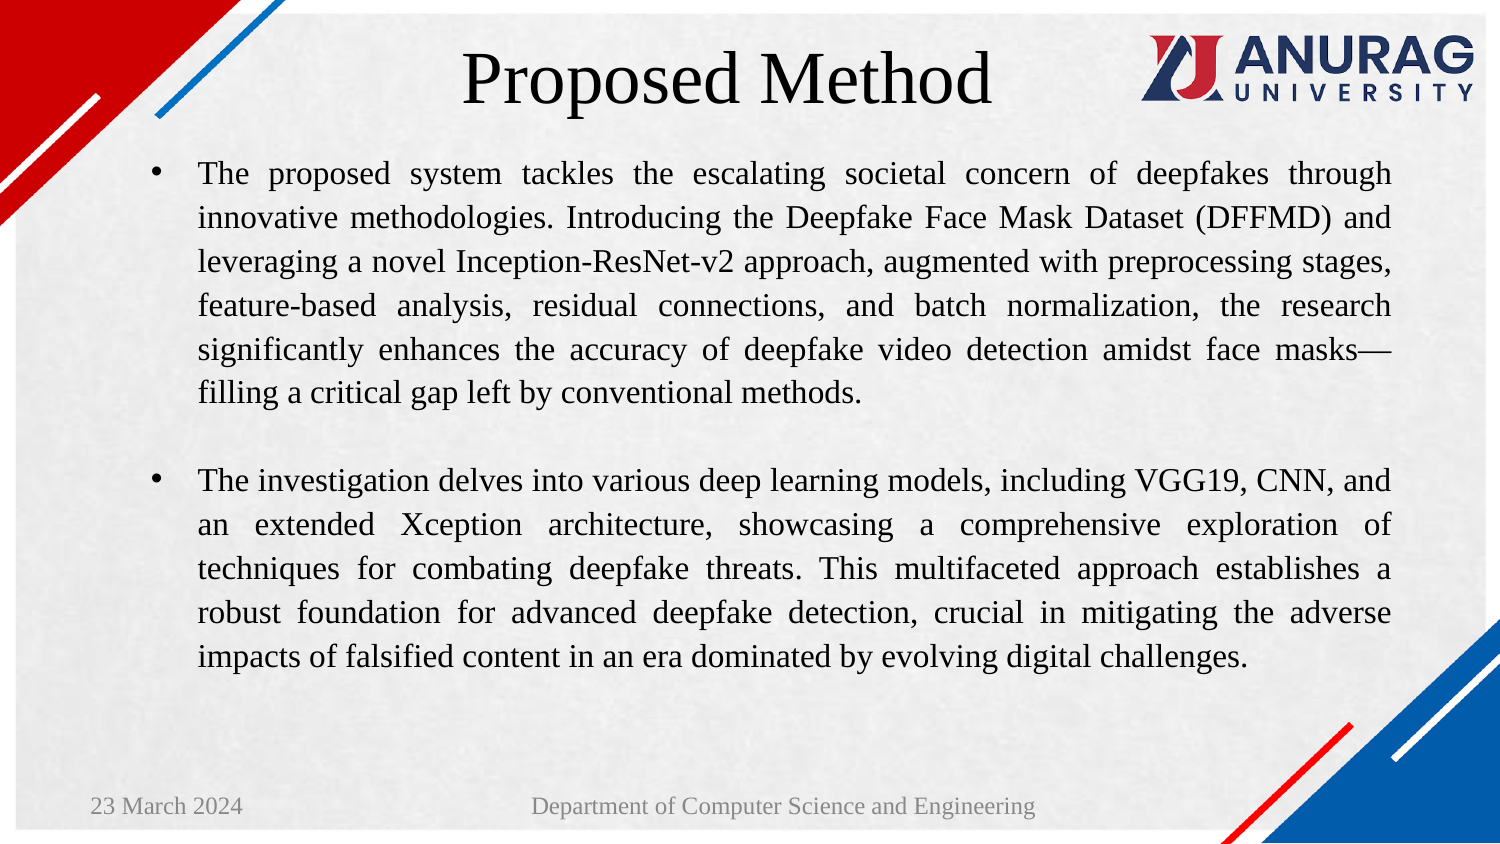

# Proposed Method
The proposed system tackles the escalating societal concern of deepfakes through innovative methodologies. Introducing the Deepfake Face Mask Dataset (DFFMD) and leveraging a novel Inception-ResNet-v2 approach, augmented with preprocessing stages, feature-based analysis, residual connections, and batch normalization, the research significantly enhances the accuracy of deepfake video detection amidst face masks—filling a critical gap left by conventional methods.

The investigation delves into various deep learning models, including VGG19, CNN, and an extended Xception architecture, showcasing a comprehensive exploration of techniques for combating deepfake threats. This multifaceted approach establishes a robust foundation for advanced deepfake detection, crucial in mitigating the adverse impacts of falsified content in an era dominated by evolving digital challenges.

23 March 2024
5
Department of Computer Science and Engineering